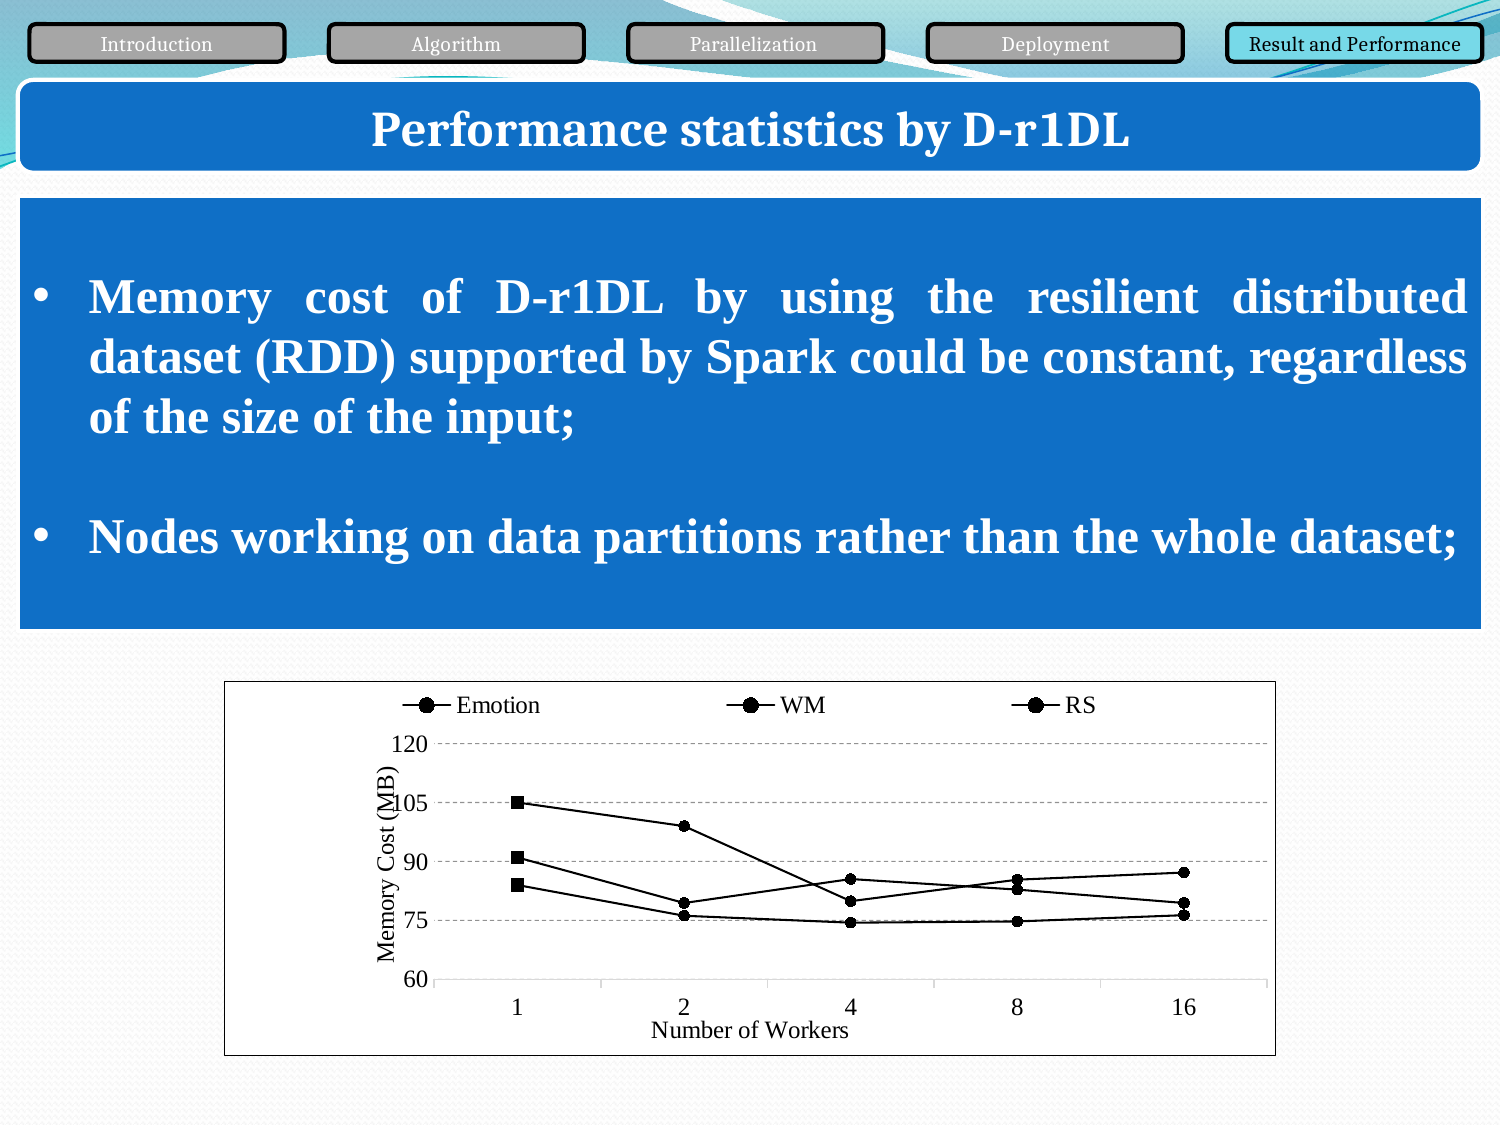

Introduction
Algorithm
Parallelization
Deployment
Result and Performance
Performance statistics by D-r1DL

Memory cost of D-r1DL by using the resilient distributed dataset (RDD) supported by Spark could be constant, regardless of the size of the input;

Nodes working on data partitions rather than the whole dataset;

### Chart

| Category | Emotion | WM | RS |
|---|---|---|---|
| 1 | 84.0 | 91.0 | 105.0 |
| 2 | 76.173312 | 79.42144 | 98.992128 |
| 4 | 74.416128 | 85.520384 | 79.888384 |
| 8 | 74.73152 | 82.825216 | 85.36064 |
| 16 | 76.32896 | 79.429632 | 87.166976 |